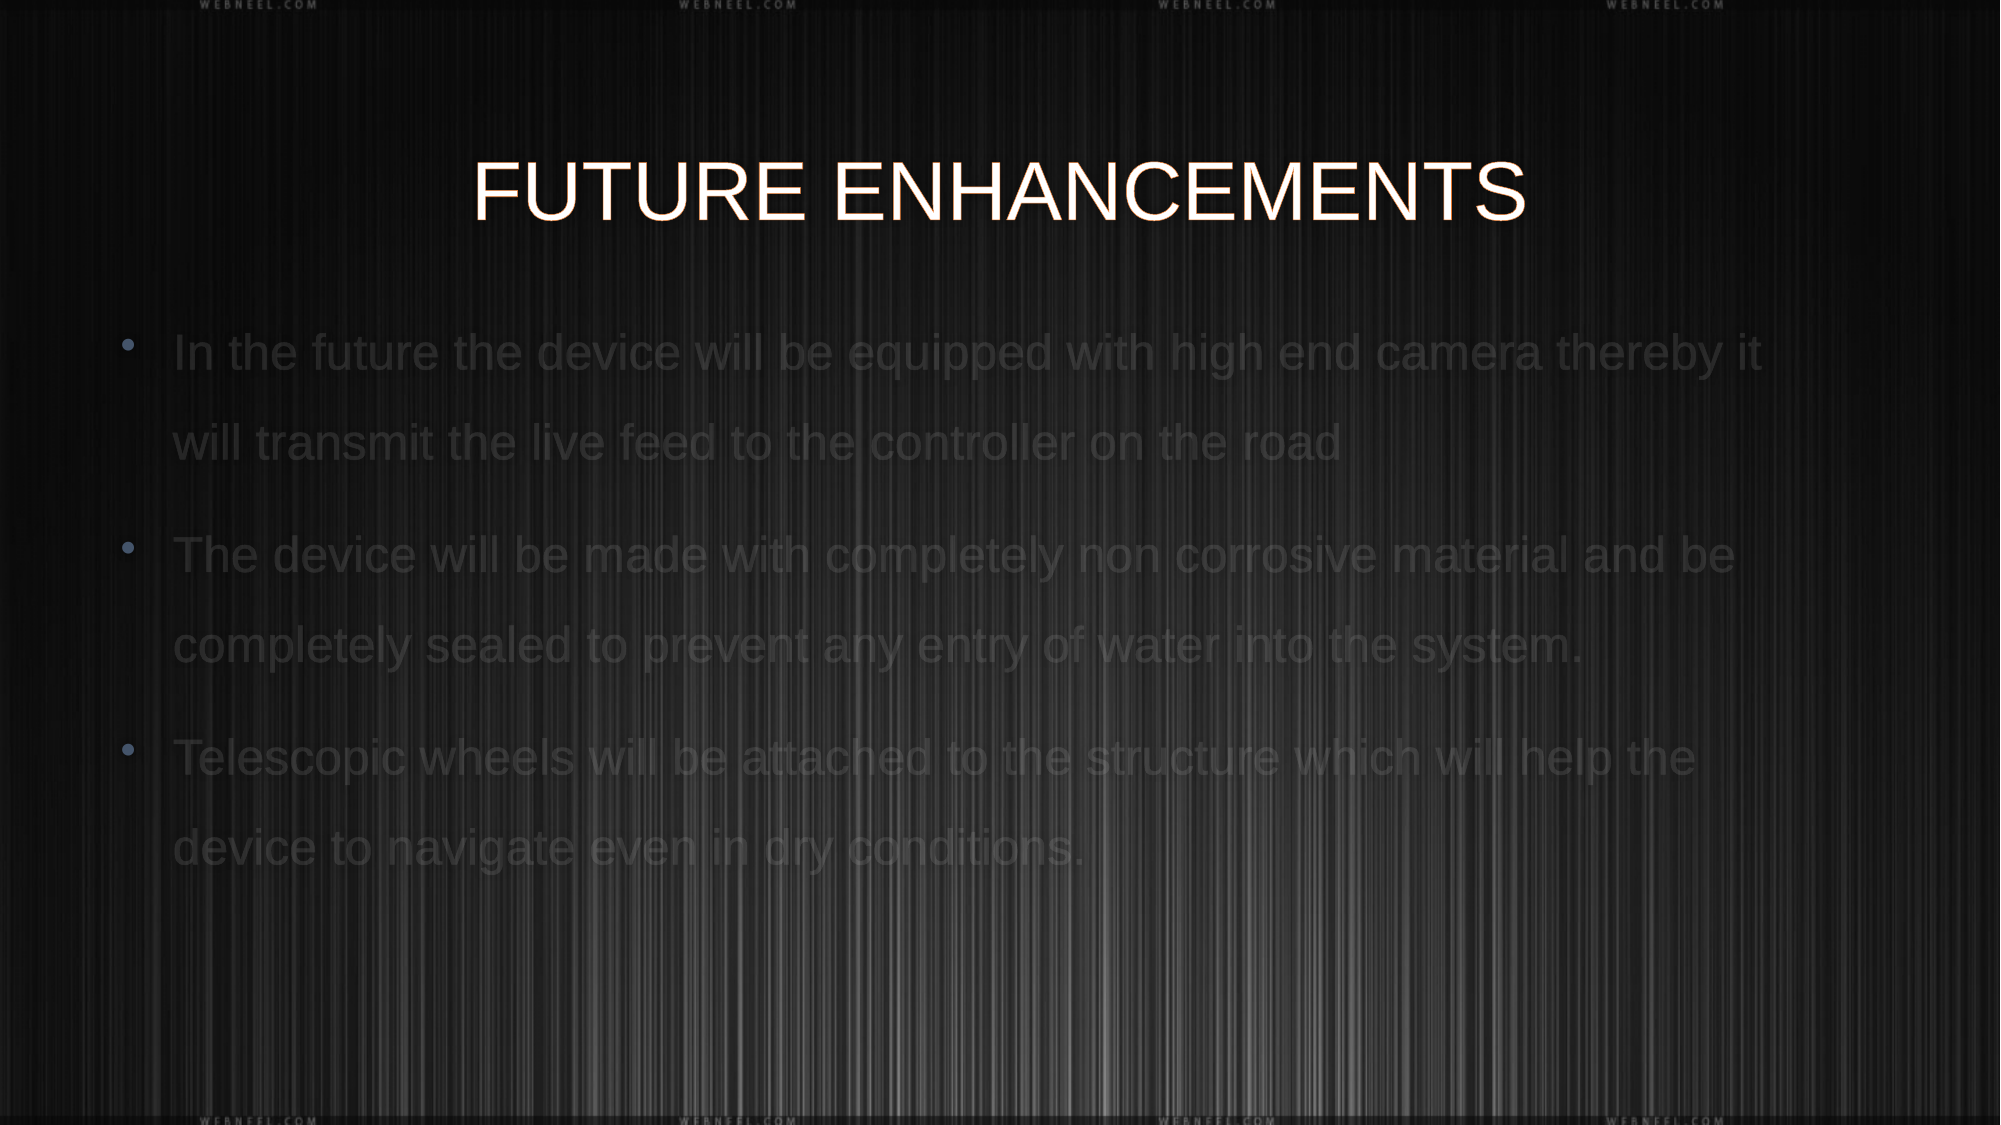

FUTURE ENHANCEMENTS
In the future the device will be equipped with high end camera thereby it will transmit the live feed to the controller on the road
The device will be made with completely non corrosive material and be completely sealed to prevent any entry of water into the system.
Telescopic wheels will be attached to the structure which will help the device to navigate even in dry conditions.